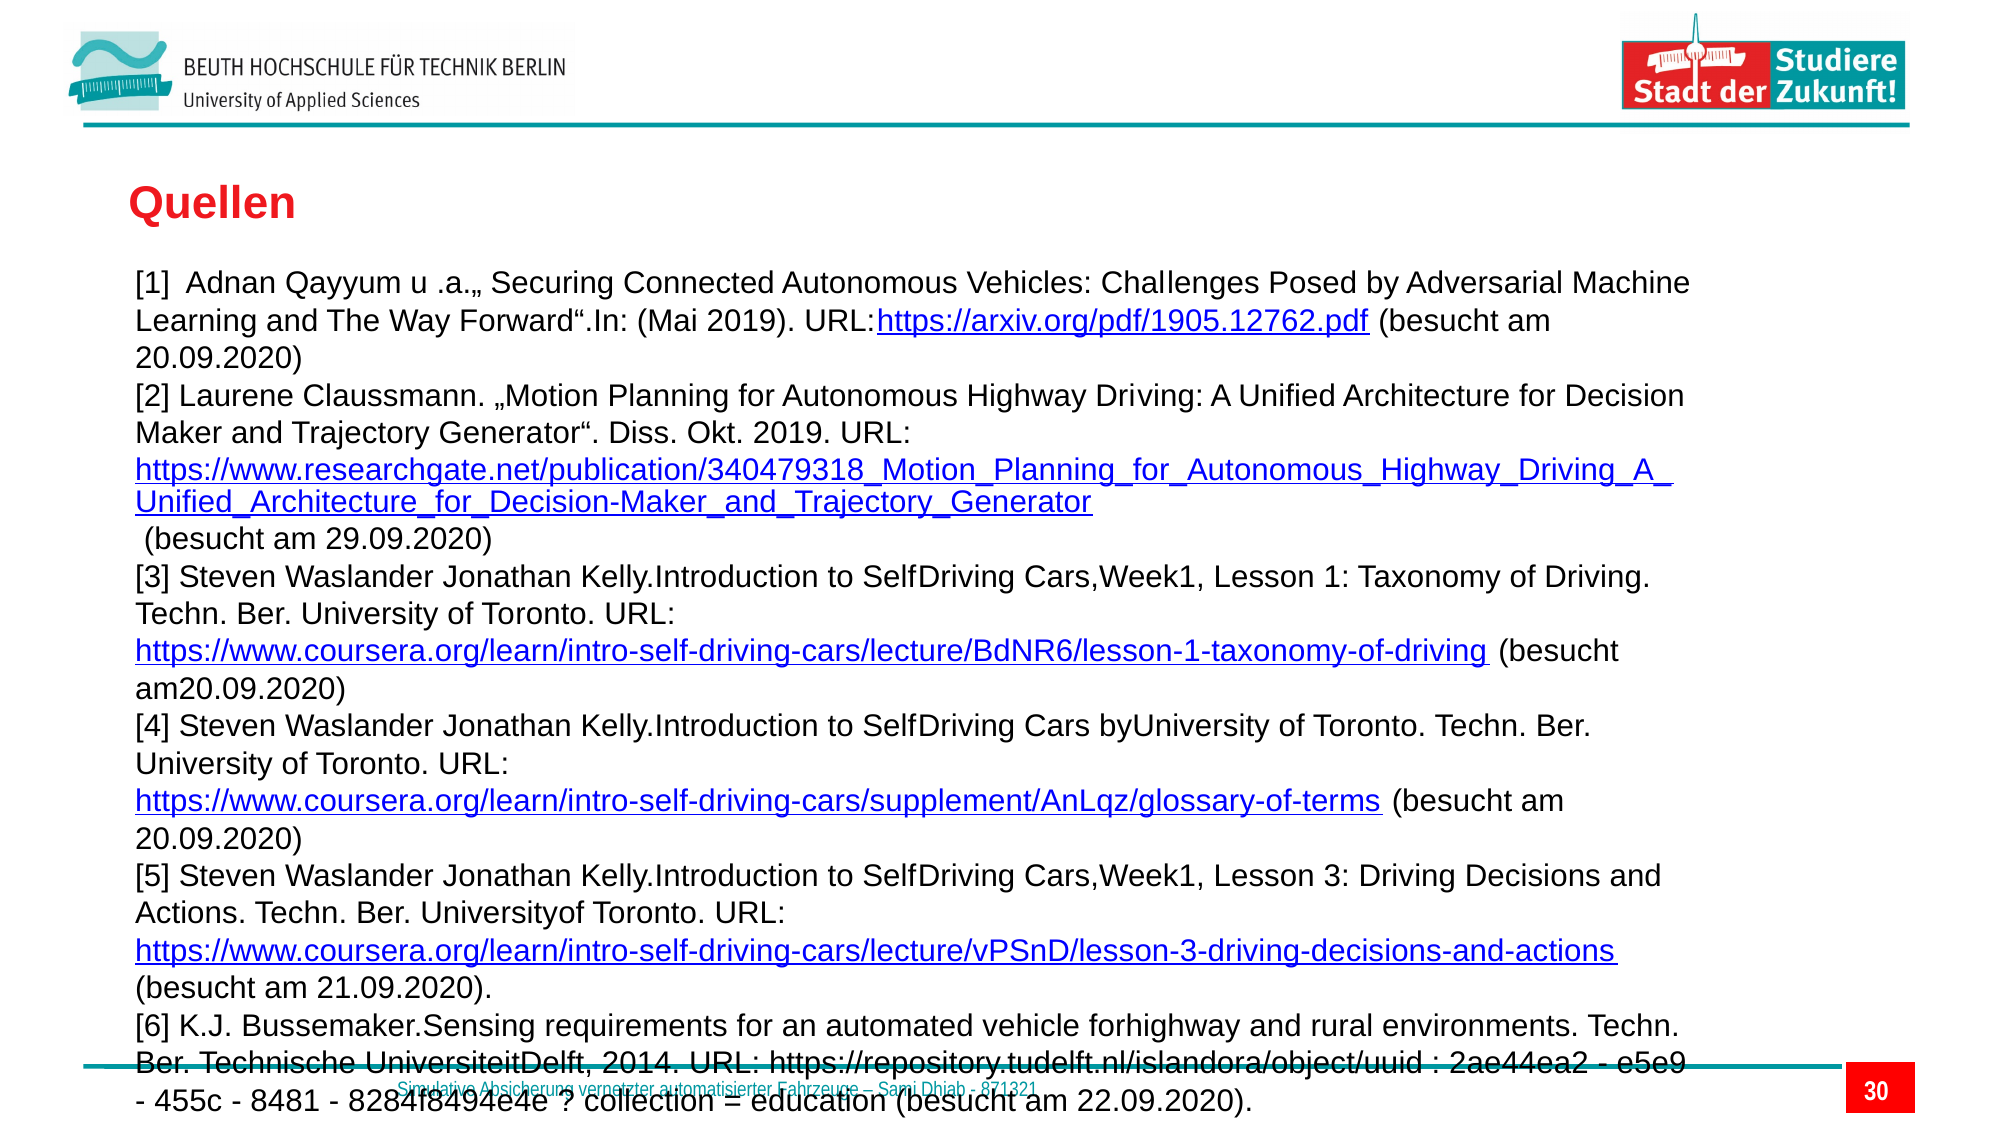

Quellen
[1]  Adnan Qayyum u .a.„ Securing Connected Autonomous Vehicles: Chal­lenges Posed by Adversarial Machine Learning and The Way Forward“.In: (Mai 2019). URL:https://arxiv.org/pdf/1905.12762.pdf (besucht am 20.09.2020)
[2] Laurene Claussmann. „Motion Planning for Autonomous Highway Dri­ving: A Unified Architecture for Decision­Maker and Trajectory Genera­tor“. Diss. Okt. 2019. URL: https://www.researchgate.net/publication/340479318_Motion_Planning_for_Autonomous_Highway_Driving_A_Unified_Architecture_for_Decision-Maker_and_Trajectory_Generator (besucht am 29.09.2020)
[3] Steven Waslander Jonathan Kelly.Introduction to Self­Driving Cars,Week1, Lesson 1: Taxonomy of Driving. Techn. Ber. University of To­ronto. URL:https://www.coursera.org/learn/intro-self-driving-cars/lecture/BdNR6/lesson-1-taxonomy-of-driving (besucht am20.09.2020)
[4] Steven Waslander Jonathan Kelly.Introduction to Self­Driving Cars byUniversity of Toronto. Techn. Ber. University of Toronto. URL:https://www.coursera.org/learn/intro-self-driving-cars/supplement/AnLqz/glossary-of-terms (besucht am 20.09.2020)
[5] Steven Waslander Jonathan Kelly.Introduction to Self­Driving Cars,Week1, Lesson 3: Driving Decisions and Actions. Techn. Ber. Universityof Toronto. URL:https://www.coursera.org/learn/intro-self-driving-cars/lecture/vPSnD/lesson-3-driving-decisions-and-actions (besucht am 21.09.2020).
[6] K.J. Bussemaker.Sensing requirements for an automated vehicle forhighway and rural environments. Techn. Ber. Technische UniversiteitDelft, 2014. URL: https://repository.tudelft.nl/islandora/object/uuid : 2ae44ea2 - e5e9 - 455c - 8481 - 8284f8494e4e ? collection = education (besucht am 22.09.2020).

30
 Simulative Absicherung vernetzter automatisierter Fahrzeuge – Sami Dhiab - 871321